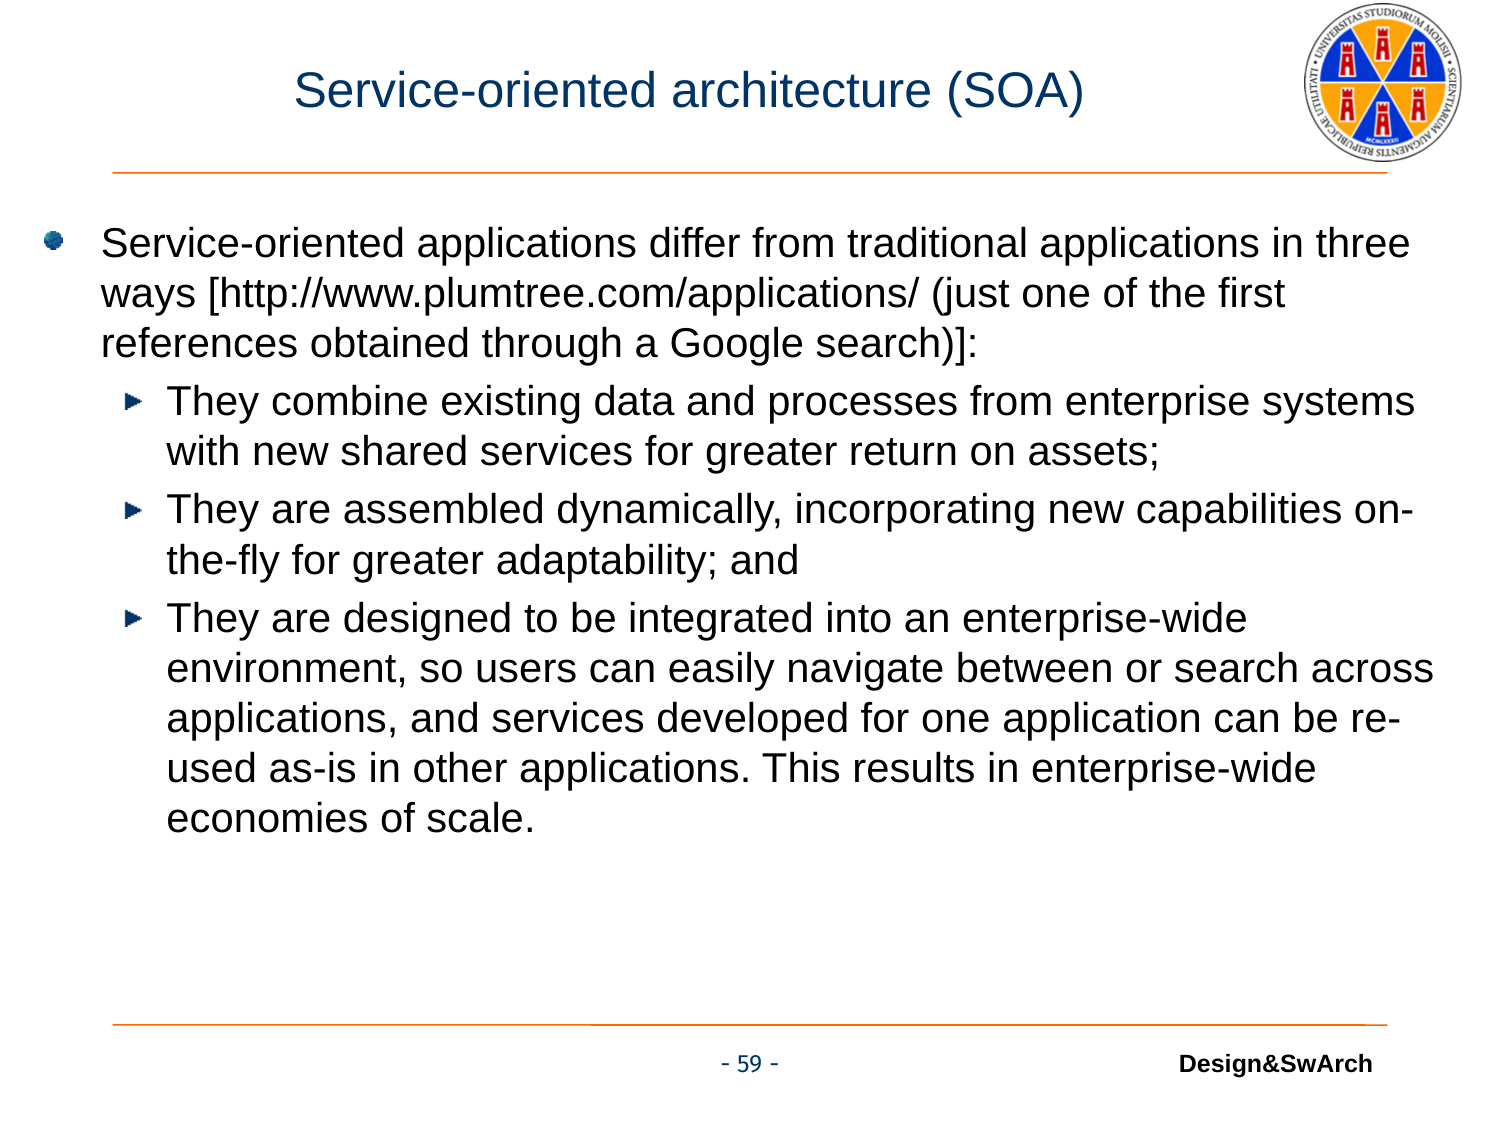

# Service-oriented architecture (SOA)
Service-oriented applications differ from traditional applications in three ways [http://www.plumtree.com/applications/ (just one of the first references obtained through a Google search)]:
They combine existing data and processes from enterprise systems with new shared services for greater return on assets;
They are assembled dynamically, incorporating new capabilities on-the-fly for greater adaptability; and
They are designed to be integrated into an enterprise-wide environment, so users can easily navigate between or search across applications, and services developed for one application can be re-used as-is in other applications. This results in enterprise-wide economies of scale.
- 59 -
Design&SwArch